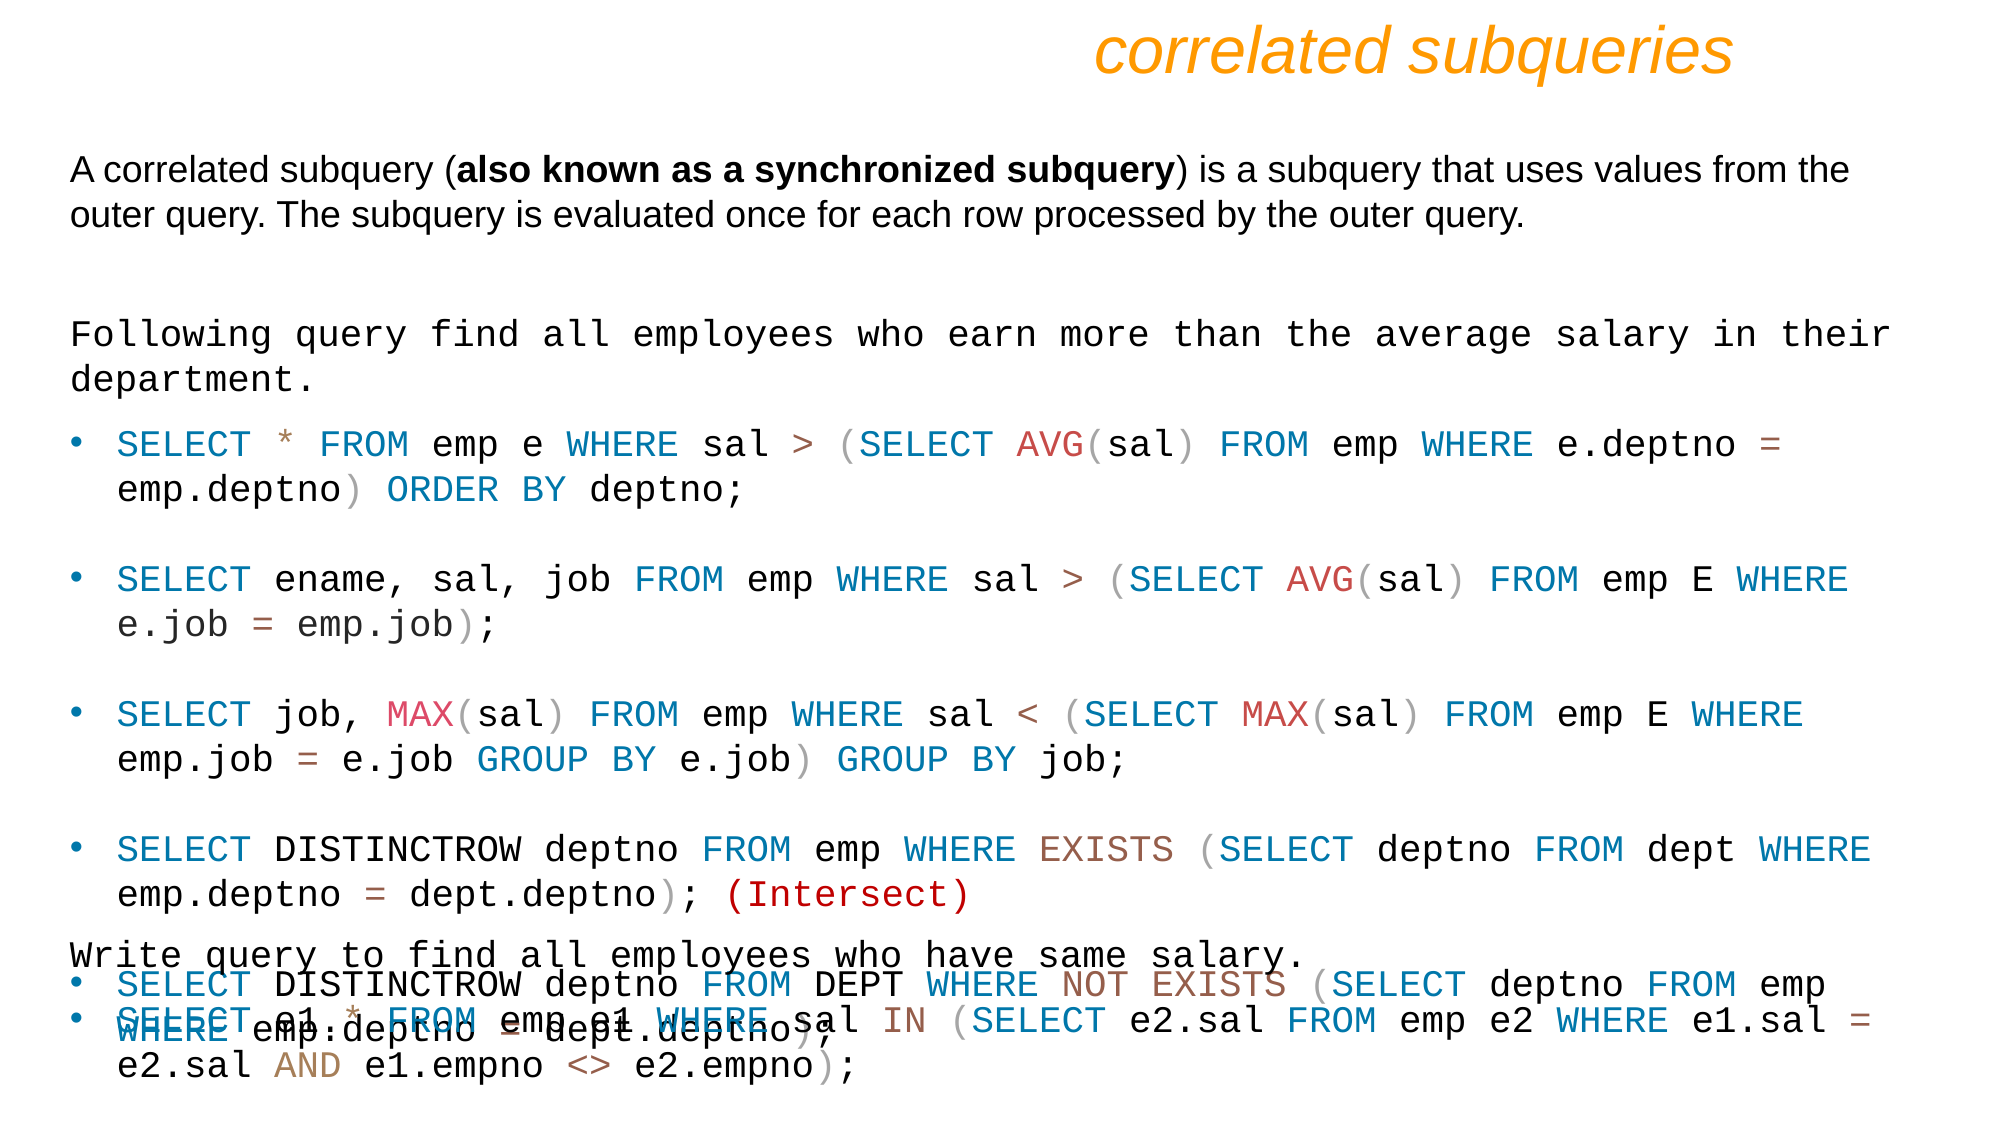

correlated subqueries
A correlated subquery (also known as a synchronized subquery) is a subquery that uses values from the outer query. The subquery is evaluated once for each row processed by the outer query.
Following query find all employees who earn more than the average salary in their department.

SELECT * FROM emp e WHERE sal > (SELECT AVG(sal) FROM emp WHERE e.deptno = emp.deptno) ORDER BY deptno;

SELECT ename, sal, job FROM emp WHERE sal > (SELECT AVG(sal) FROM emp E WHERE e.job = emp.job);

SELECT job, MAX(sal) FROM emp WHERE sal < (SELECT MAX(sal) FROM emp E WHERE emp.job = e.job GROUP BY e.job) GROUP BY job;

SELECT DISTINCTROW deptno FROM emp WHERE EXISTS (SELECT deptno FROM dept WHERE emp.deptno = dept.deptno); (Intersect)

SELECT DISTINCTROW deptno FROM DEPT WHERE NOT EXISTS (SELECT deptno FROM emp WHERE emp.deptno = dept.deptno);
Write query to find all employees who have same salary.

SELECT e1.* FROM emp e1 WHERE sal IN (SELECT e2.sal FROM emp e2 WHERE e1.sal = e2.sal AND e1.empno <> e2.empno);